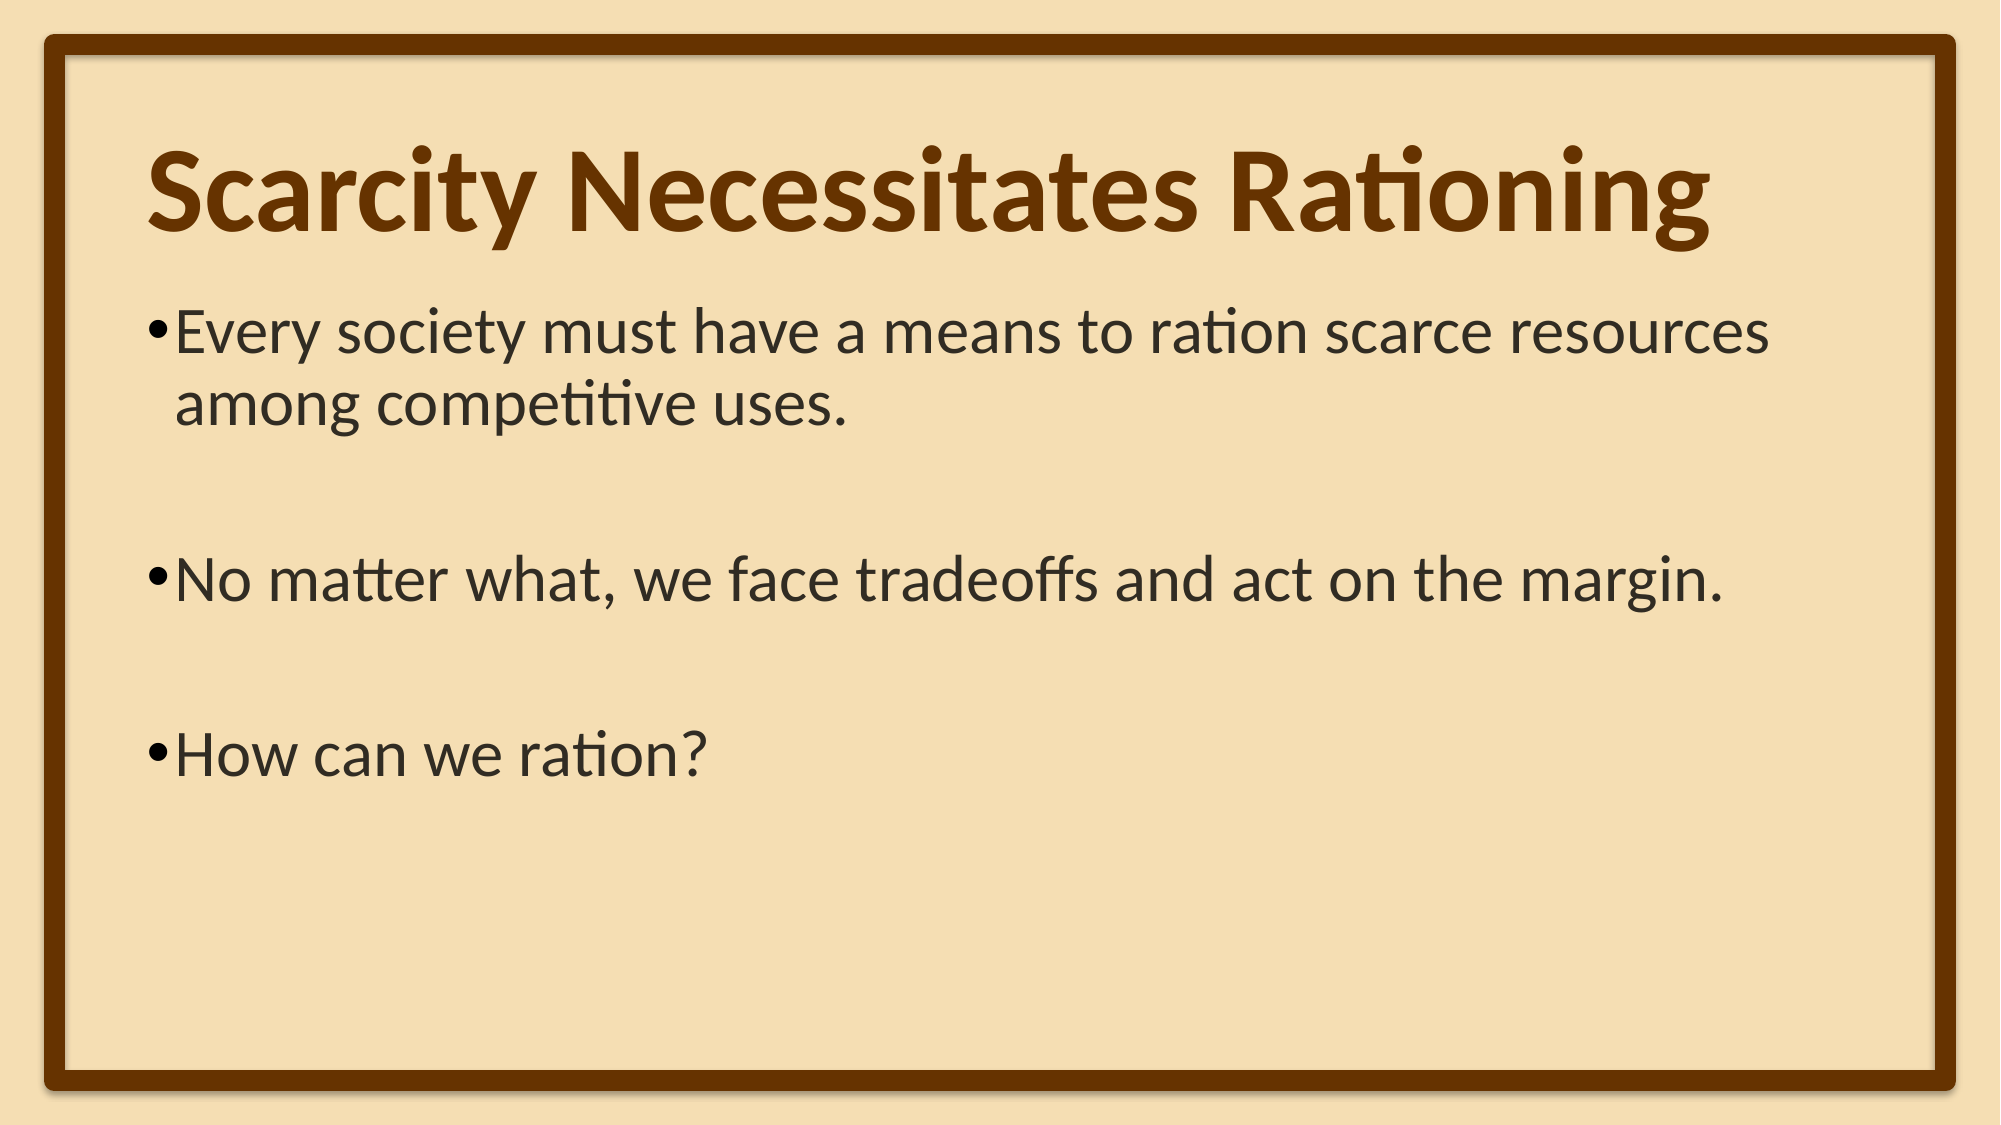

Scarcity Necessitates Rationing
Every society must have a means to ration scarce resources among competitive uses.

No matter what, we face tradeoffs and act on the margin.

How can we ration?